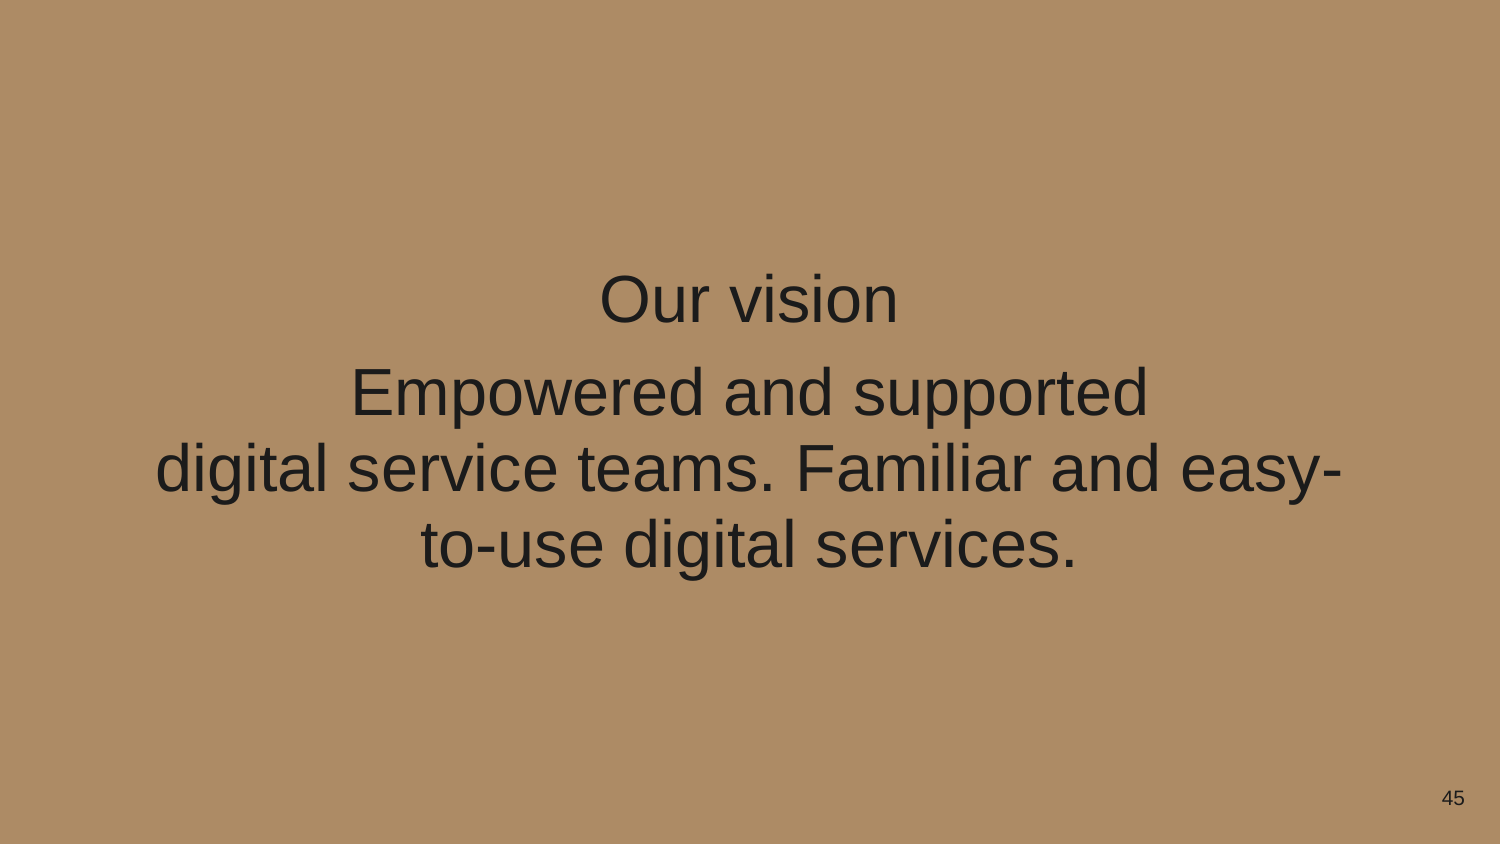

# Our vision
Empowered and supported
digital service teams. Familiar and easy-to-use digital services.
45